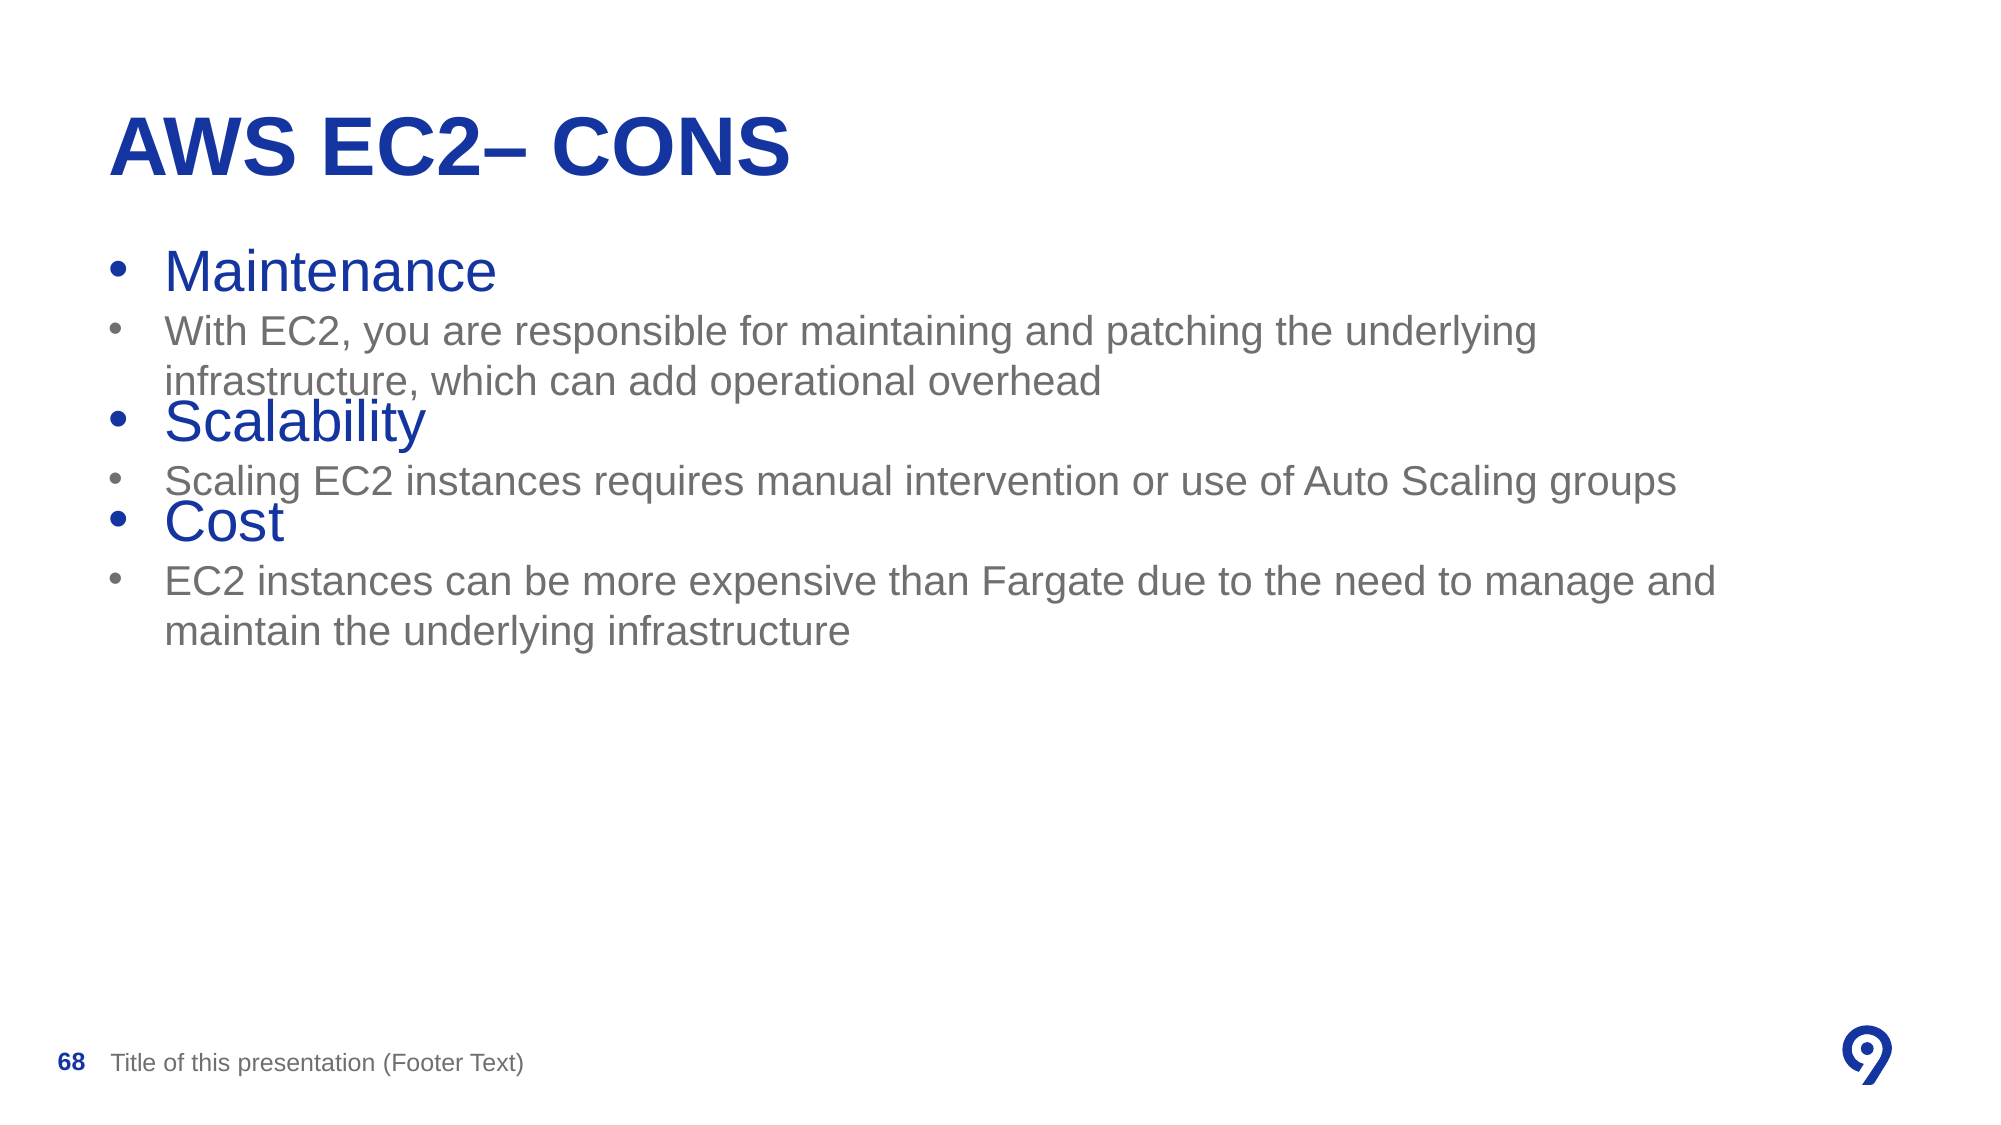

# Aws EC2– cons
Maintenance
With EC2, you are responsible for maintaining and patching the underlying infrastructure, which can add operational overhead
Scalability
Scaling EC2 instances requires manual intervention or use of Auto Scaling groups
Cost
EC2 instances can be more expensive than Fargate due to the need to manage and maintain the underlying infrastructure
Title of this presentation (Footer Text)
68